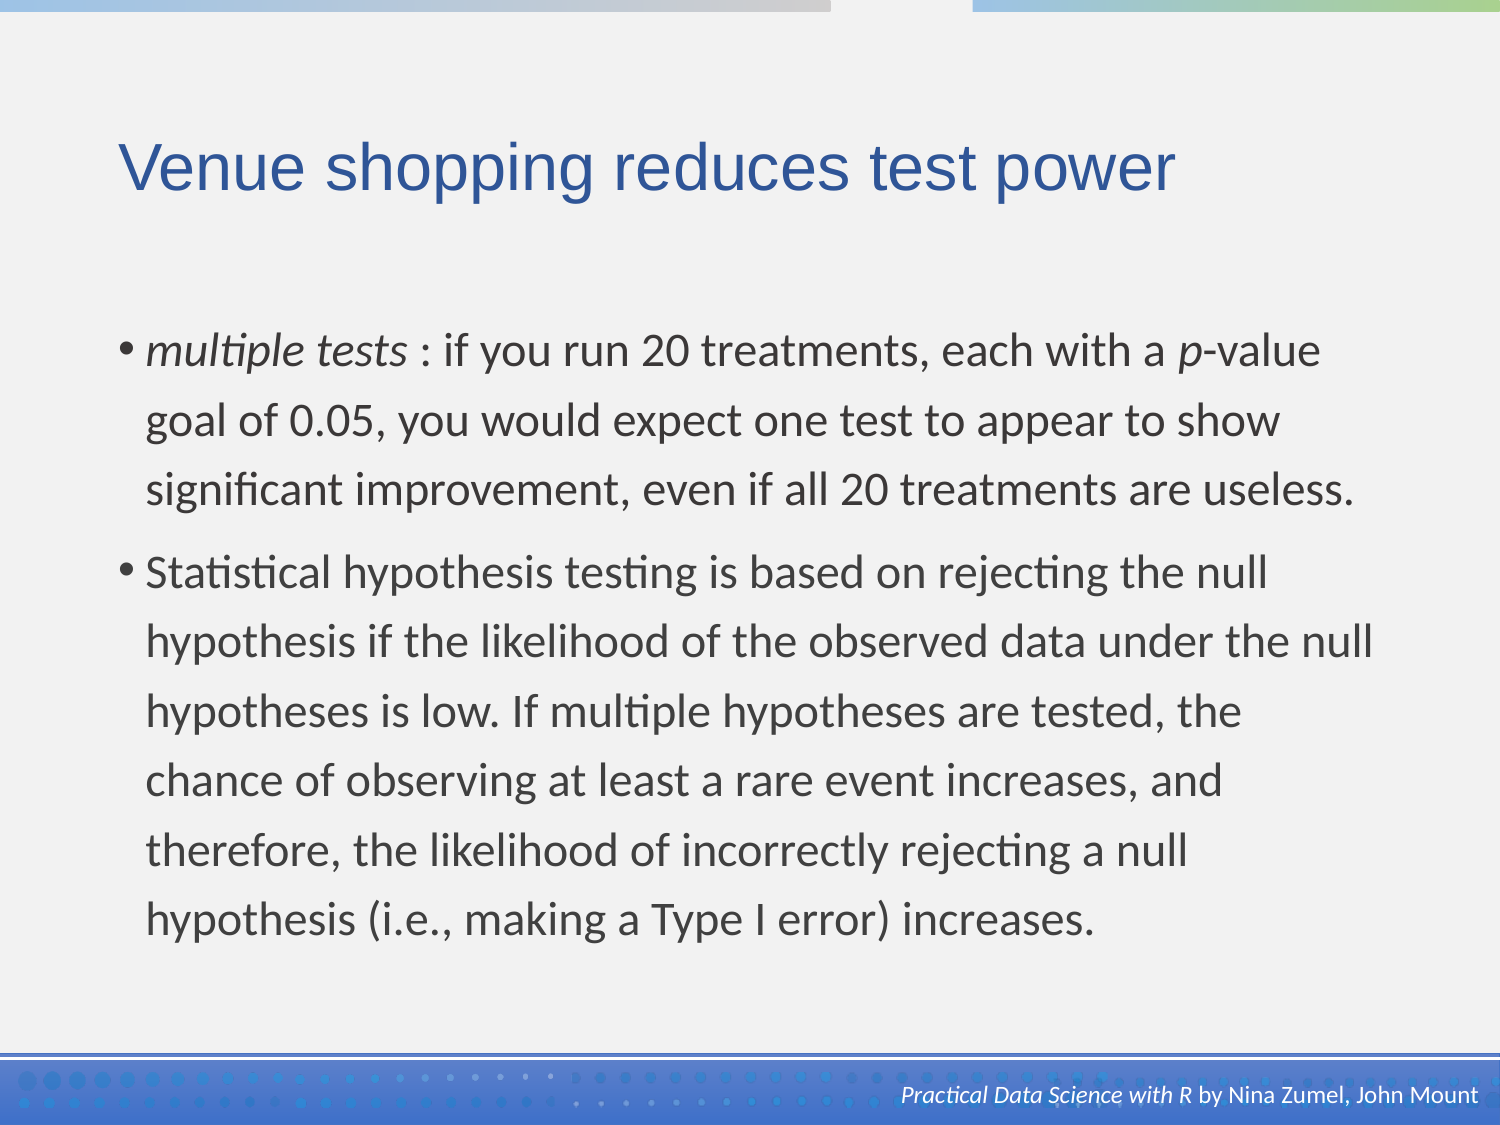

# Venue shopping reduces test power
multiple tests : if you run 20 treatments, each with a p-value goal of 0.05, you would expect one test to appear to show significant improvement, even if all 20 treatments are useless.
Statistical hypothesis testing is based on rejecting the null hypothesis if the likelihood of the observed data under the null hypotheses is low. If multiple hypotheses are tested, the chance of observing at least a rare event increases, and therefore, the likelihood of incorrectly rejecting a null hypothesis (i.e., making a Type I error) increases.
Practical Data Science with R by Nina Zumel, John Mount